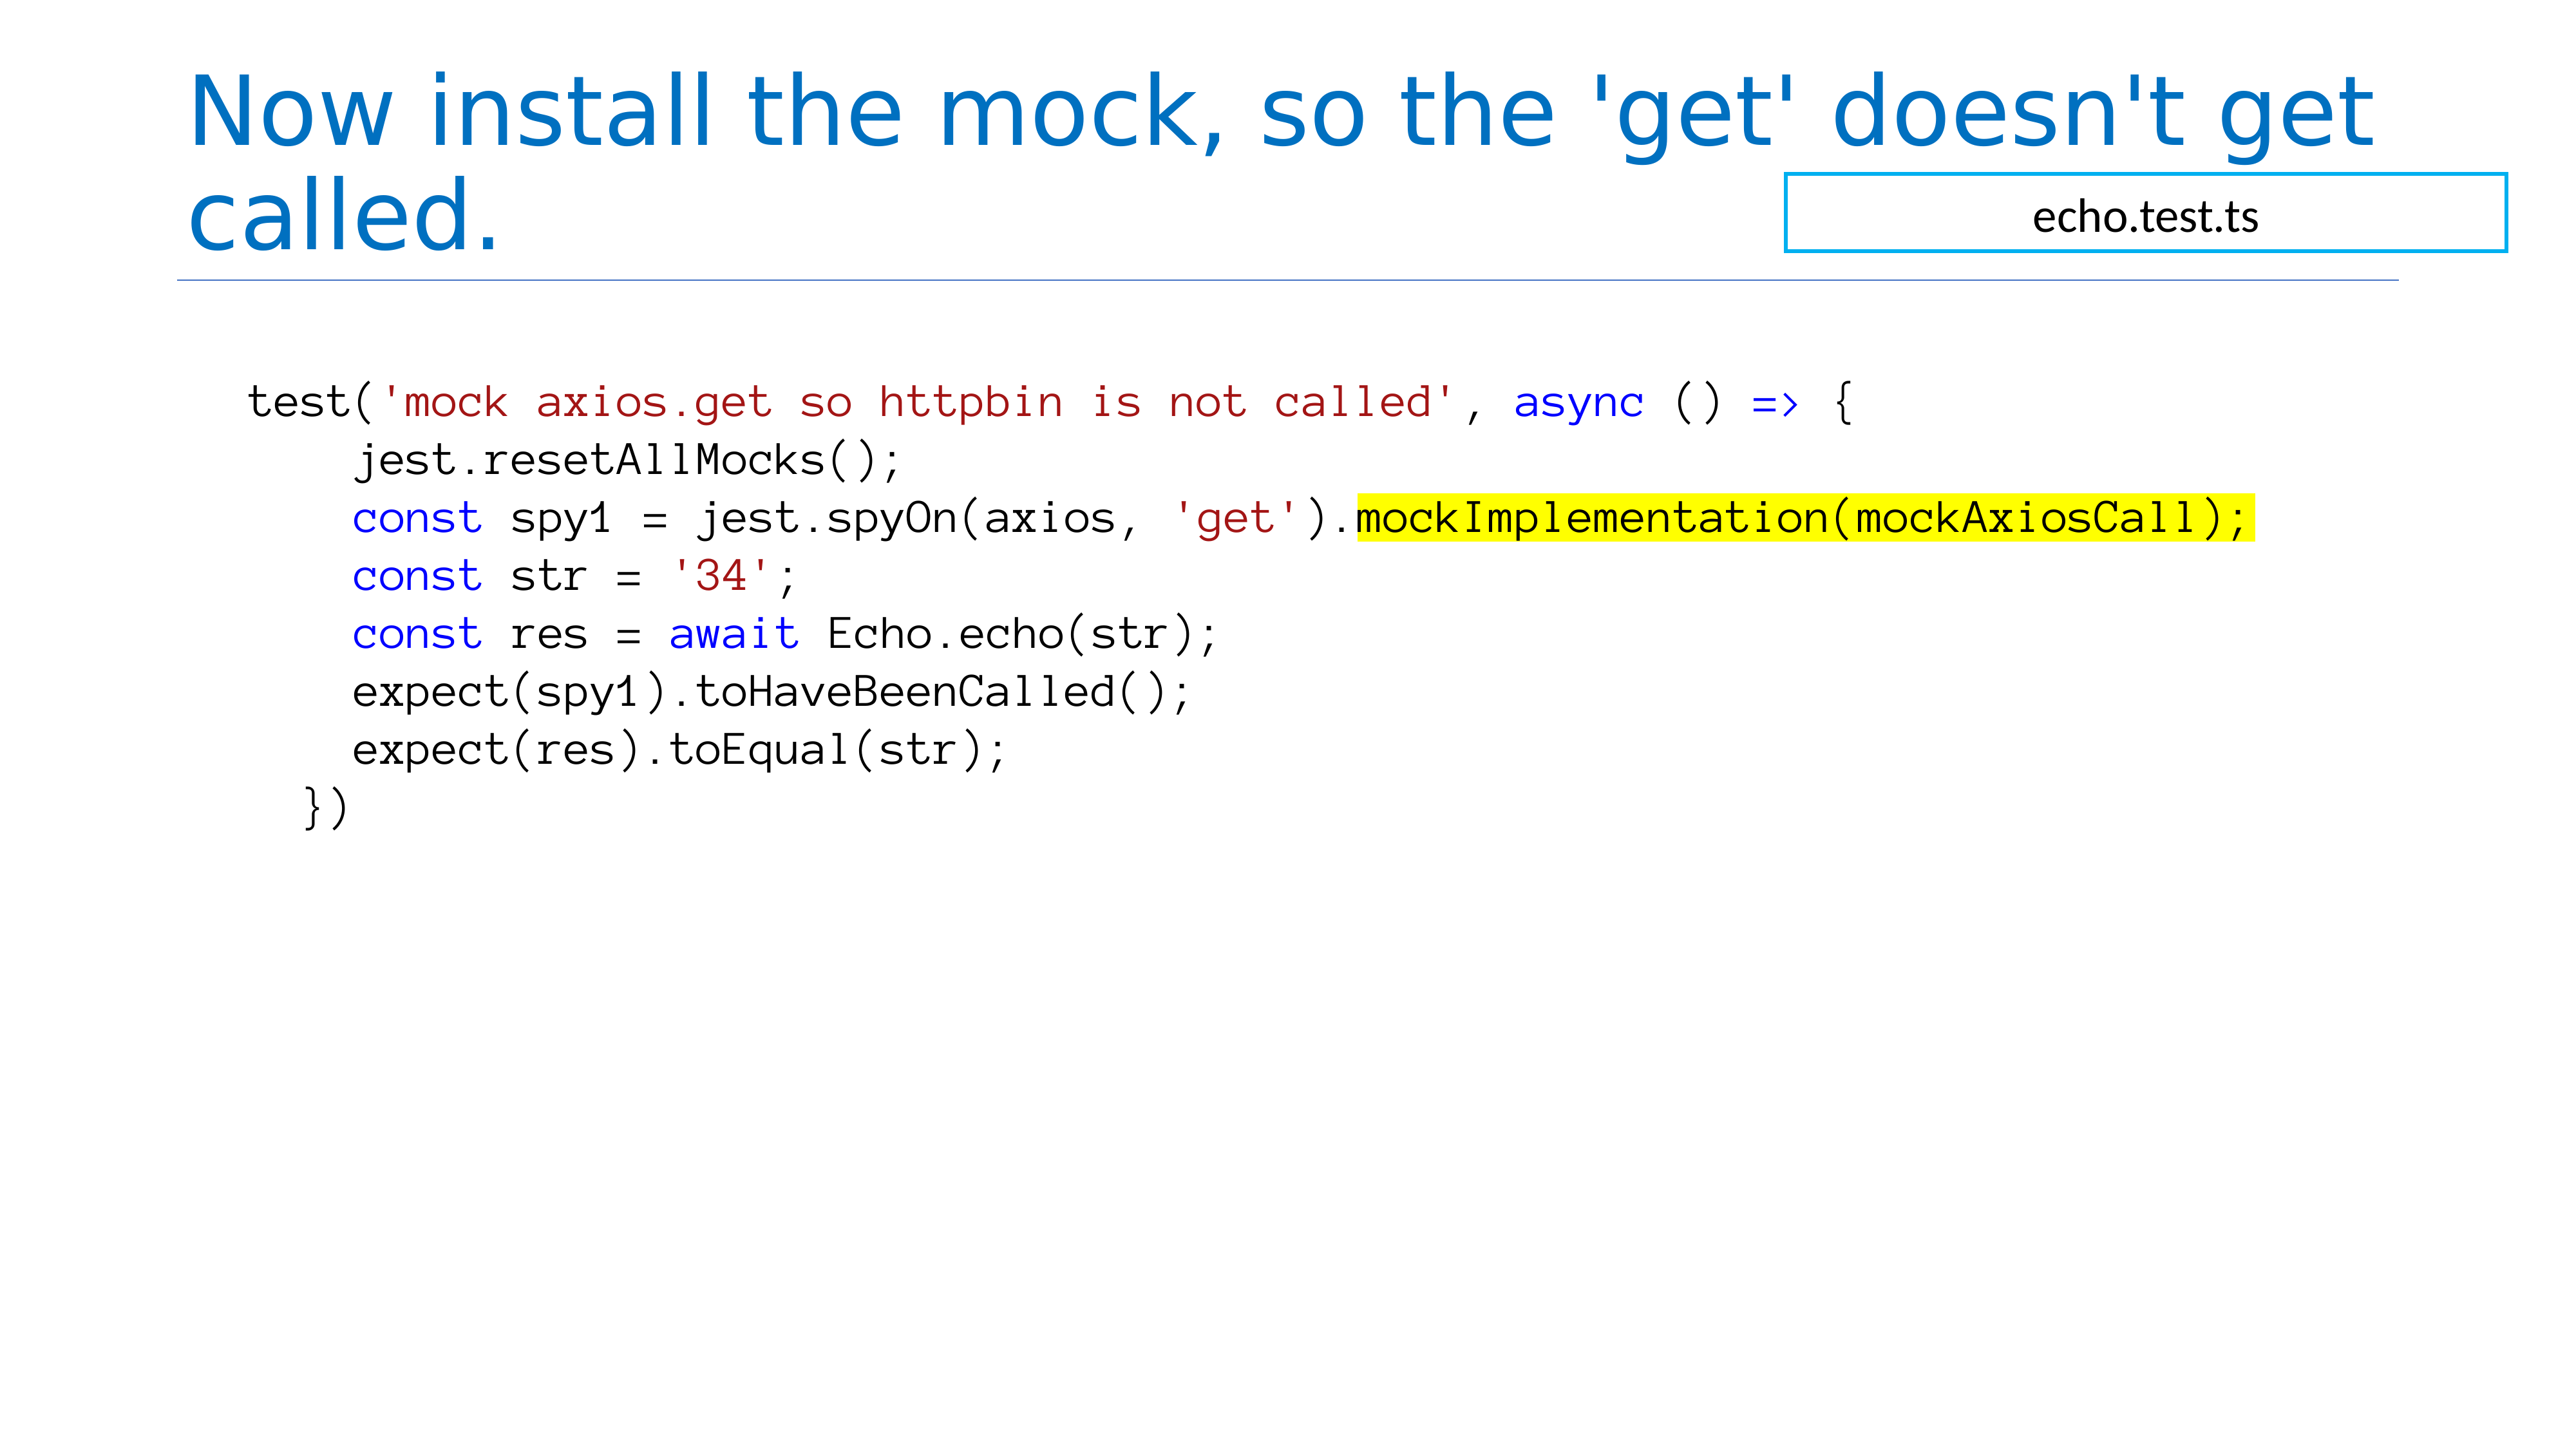

# Now install the mock, so the 'get' doesn't get called.
echo.test.ts
test('mock axios.get so httpbin is not called', async () => {
    jest.resetAllMocks();
    const spy1 = jest.spyOn(axios, 'get').mockImplementation(mockAxiosCall);
    const str = '34';
    const res = await Echo.echo(str);
    expect(spy1).toHaveBeenCalled();
    expect(res).toEqual(str);
  })